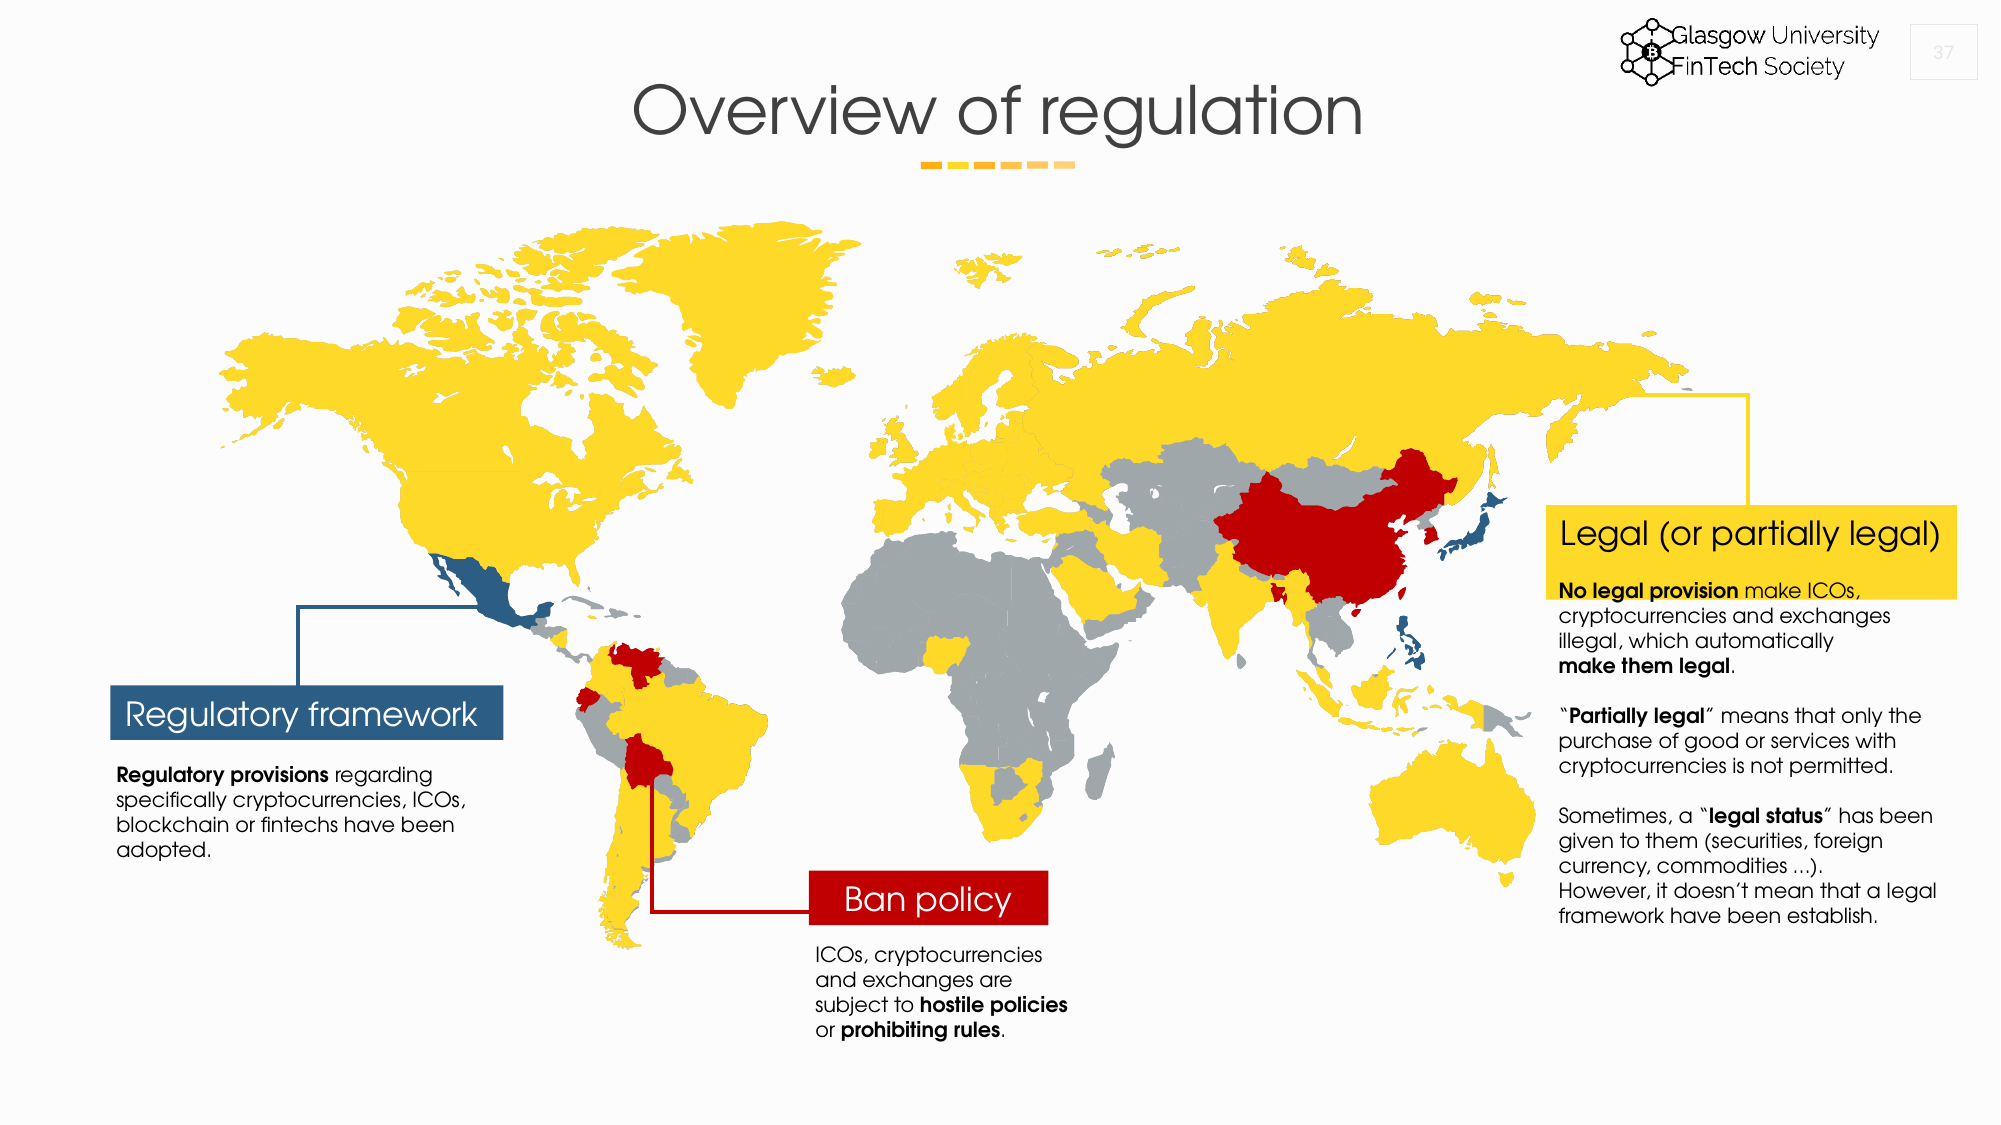

37
# Overview of regulation

Legal (or partially legal)
No legal provision make ICOs, cryptocurrencies and exchanges illegal, which automatically
make them legal.
“Partially legal” means that only the purchase of good or services with cryptocurrencies is not permitted.

Sometimes, a “legal status” has been given to them (securities, foreign currency, commodities …).
However, it doesn’t mean that a legal framework have been establish.

Regulatory framework

Regulatory provisions regarding specifically cryptocurrencies, ICOs, blockchain or fintechs have been adopted.
Ban policy
ICOs, cryptocurrencies and exchanges are subject to hostile policies or prohibiting rules.